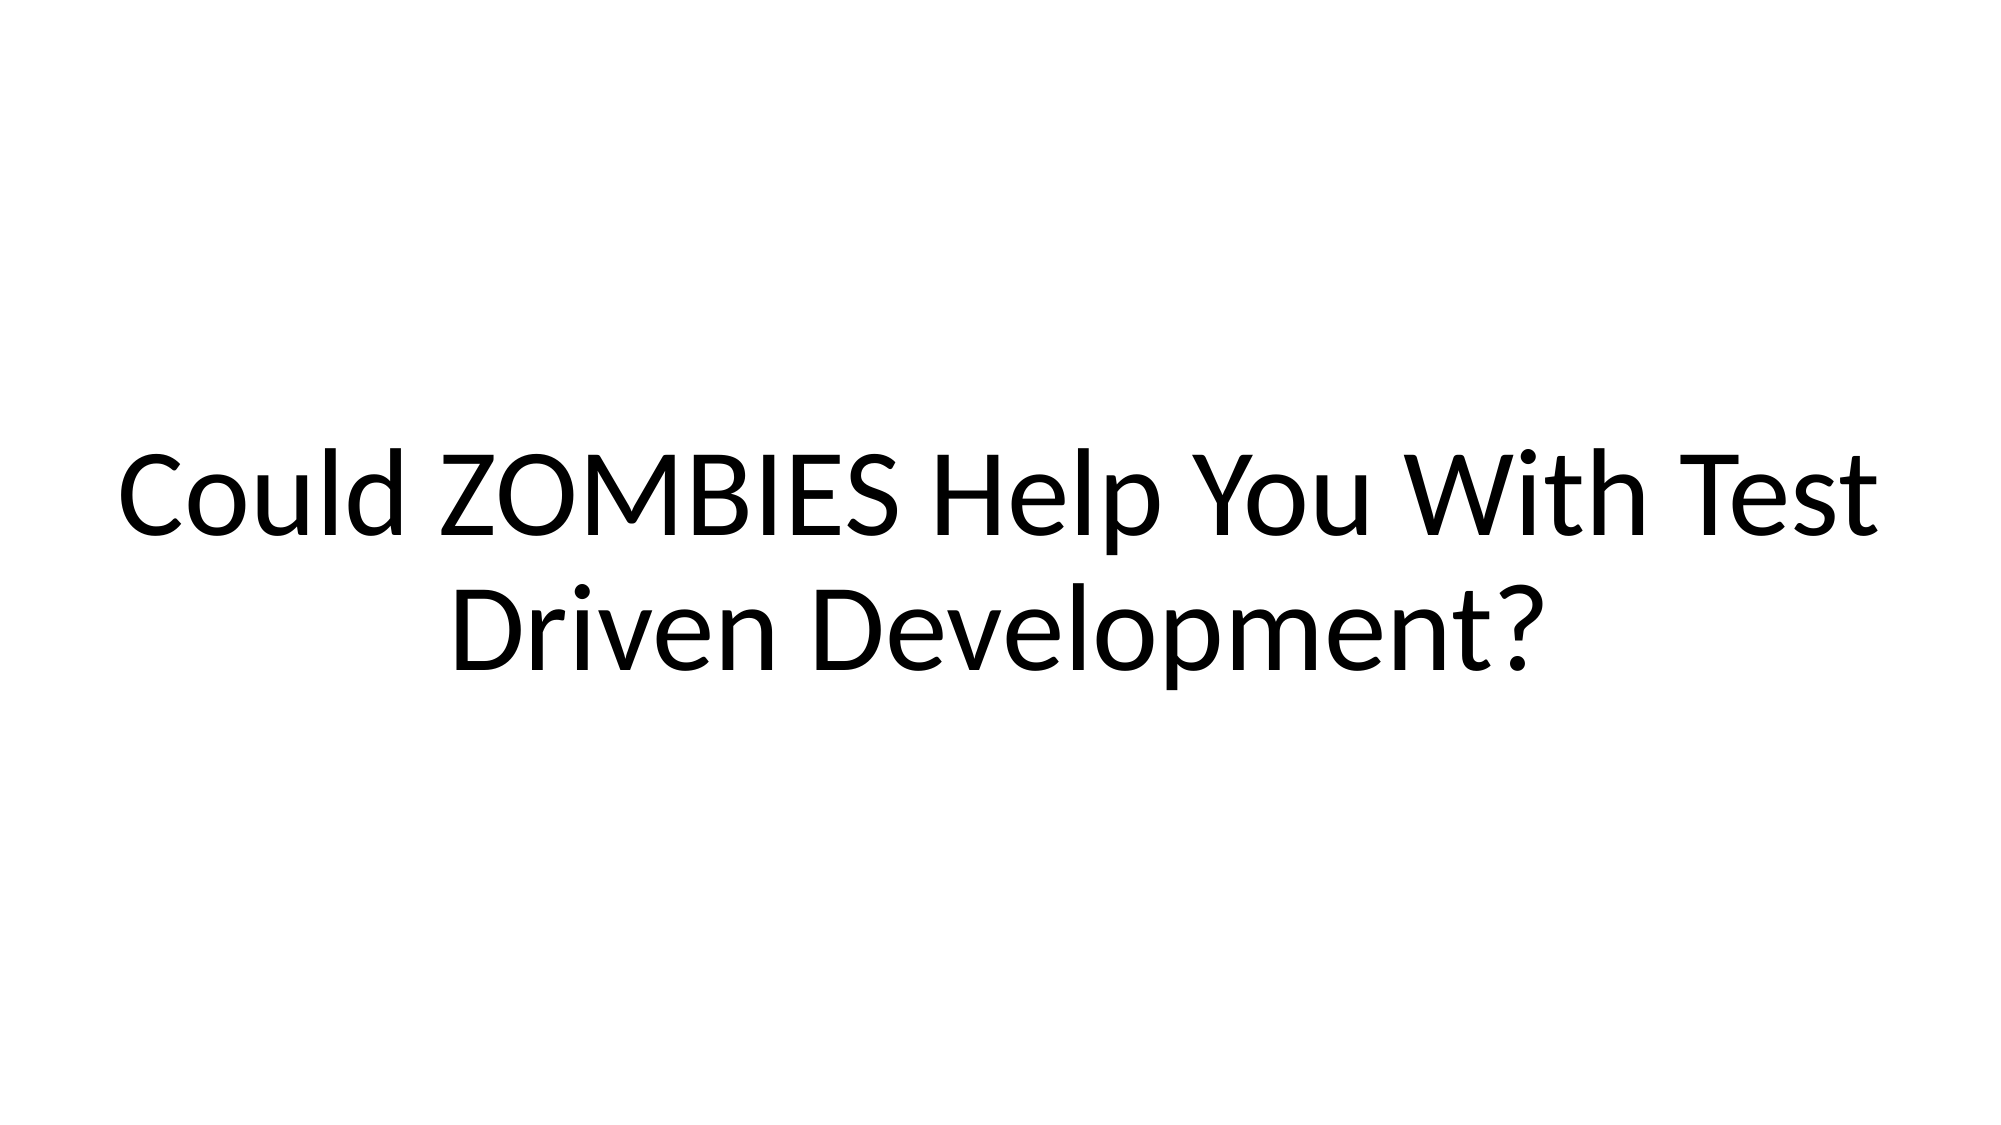

# Could ZOMBIES Help You With Test Driven Development?